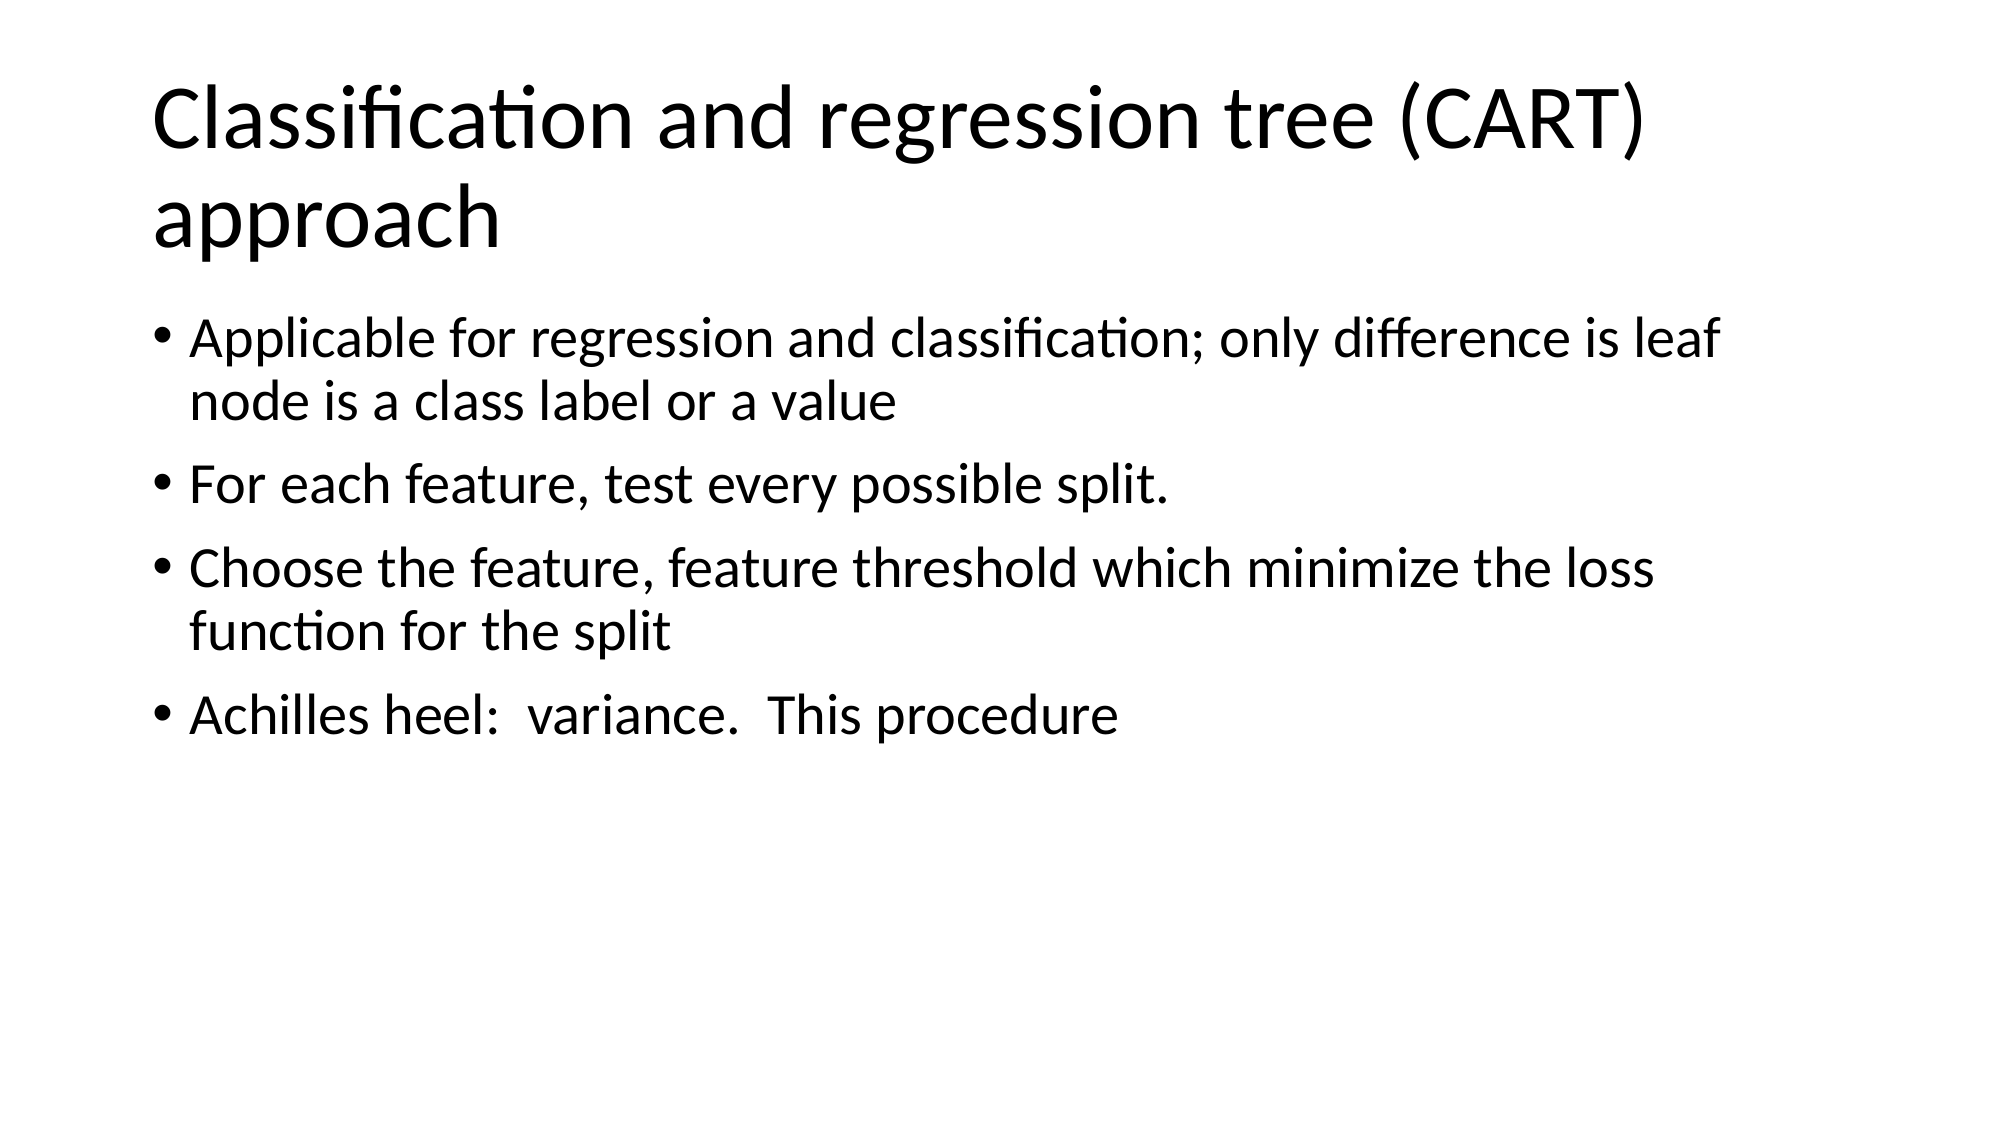

# Classification and regression tree (CART) approach
Applicable for regression and classification; only difference is leaf node is a class label or a value
For each feature, test every possible split.
Choose the feature, feature threshold which minimize the loss function for the split
Achilles heel:  variance.  This procedure